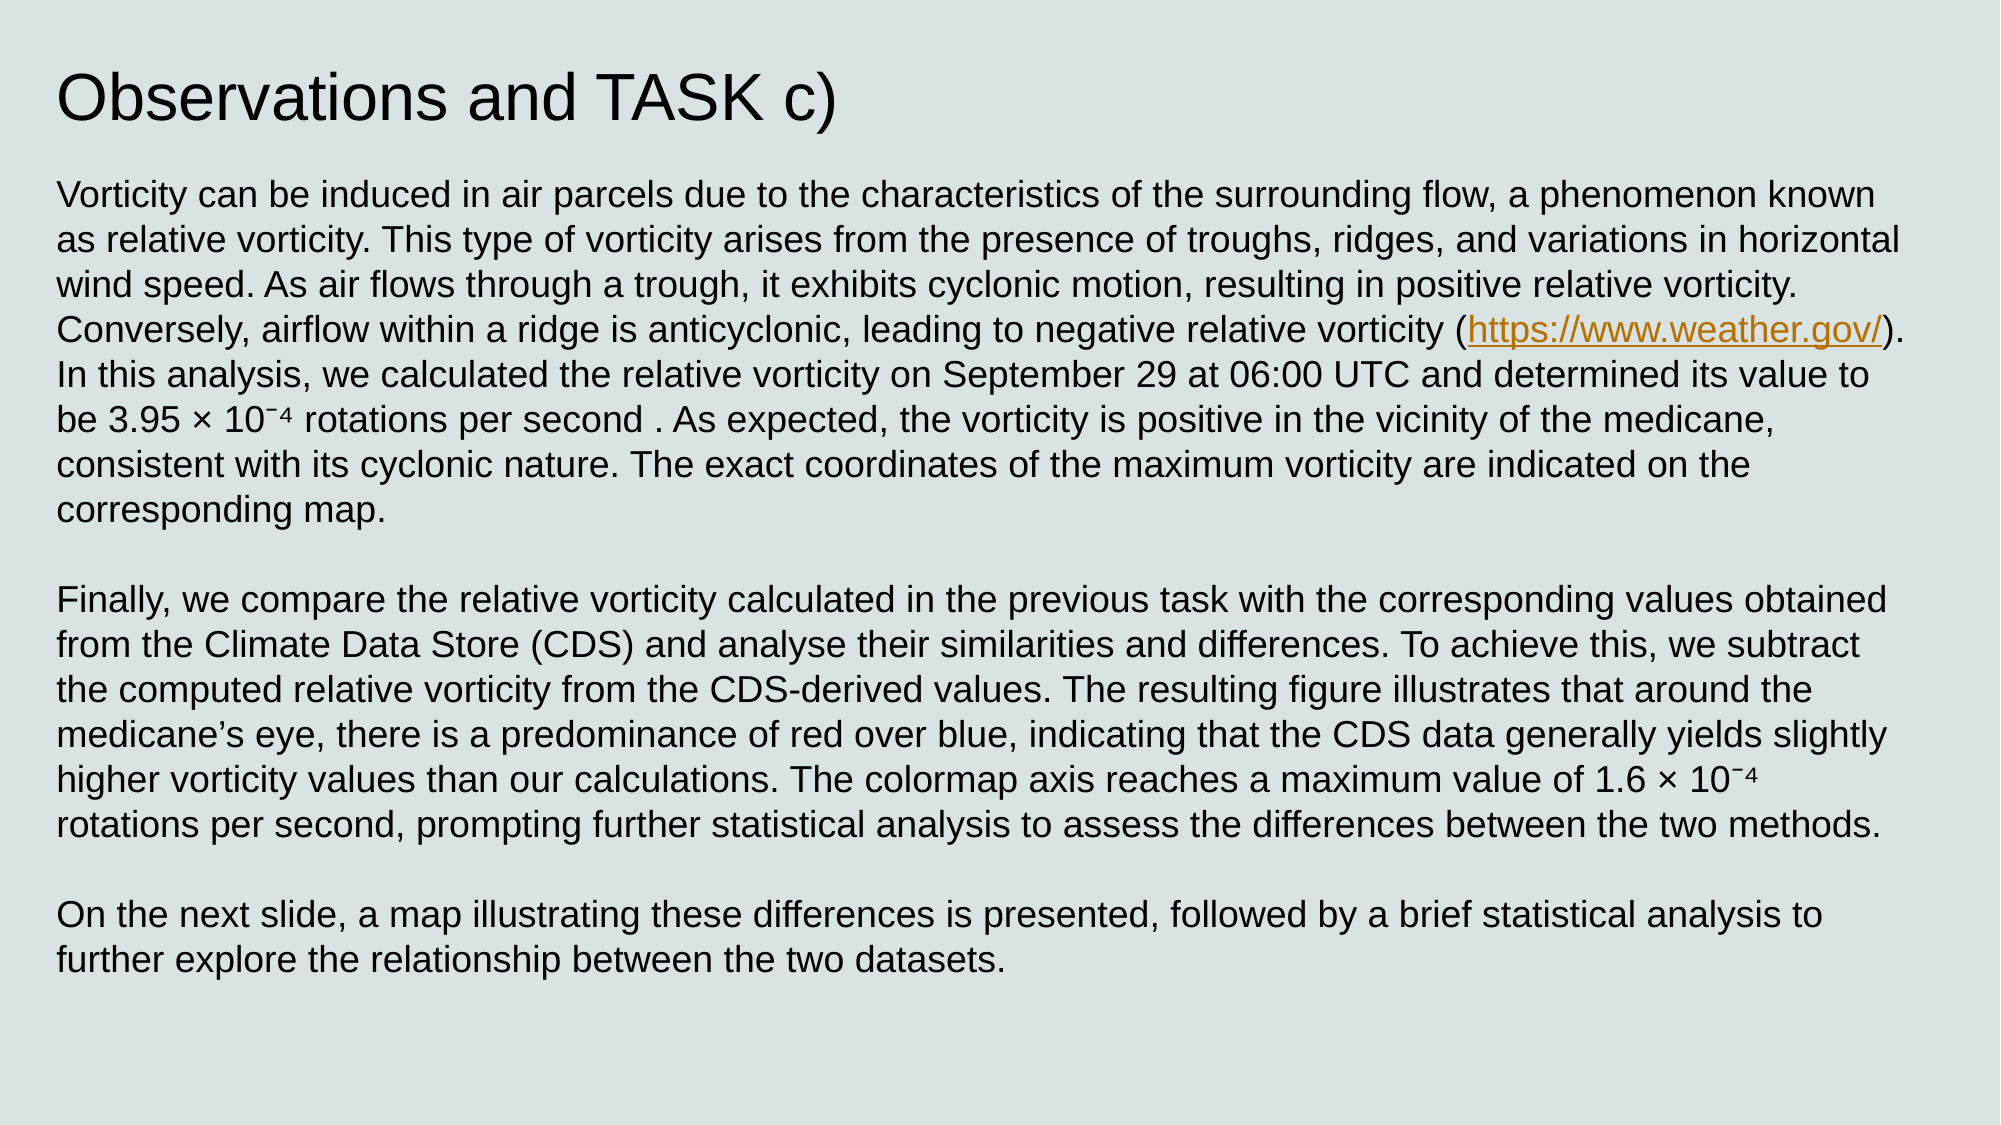

# Observations and TASK c)
Vorticity can be induced in air parcels due to the characteristics of the surrounding flow, a phenomenon known as relative vorticity. This type of vorticity arises from the presence of troughs, ridges, and variations in horizontal wind speed. As air flows through a trough, it exhibits cyclonic motion, resulting in positive relative vorticity. Conversely, airflow within a ridge is anticyclonic, leading to negative relative vorticity (https://www.weather.gov/).
In this analysis, we calculated the relative vorticity on September 29 at 06:00 UTC and determined its value to be 3.95 × 10⁻⁴ rotations per second . As expected, the vorticity is positive in the vicinity of the medicane, consistent with its cyclonic nature. The exact coordinates of the maximum vorticity are indicated on the corresponding map.

Finally, we compare the relative vorticity calculated in the previous task with the corresponding values obtained from the Climate Data Store (CDS) and analyse their similarities and differences. To achieve this, we subtract the computed relative vorticity from the CDS-derived values. The resulting figure illustrates that around the medicane’s eye, there is a predominance of red over blue, indicating that the CDS data generally yields slightly higher vorticity values than our calculations. The colormap axis reaches a maximum value of 1.6 × 10⁻⁴ rotations per second, prompting further statistical analysis to assess the differences between the two methods.

On the next slide, a map illustrating these differences is presented, followed by a brief statistical analysis to further explore the relationship between the two datasets.